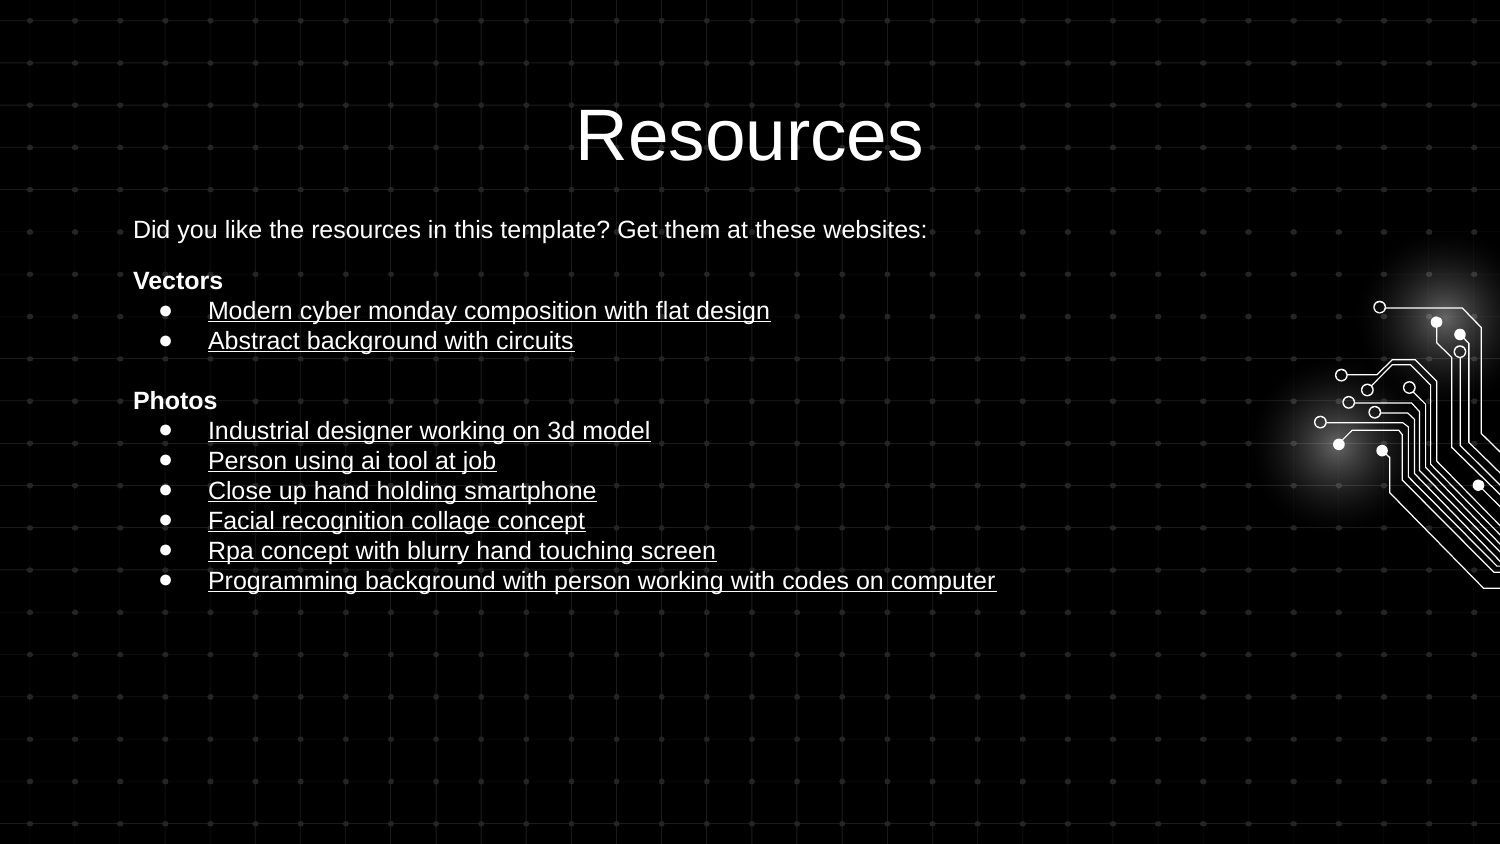

# Resources
Did you like the resources in this template? Get them at these websites:
Vectors
Modern cyber monday composition with flat design
Abstract background with circuits

Photos
Industrial designer working on 3d model
Person using ai tool at job
Close up hand holding smartphone
Facial recognition collage concept
Rpa concept with blurry hand touching screen
Programming background with person working with codes on computer